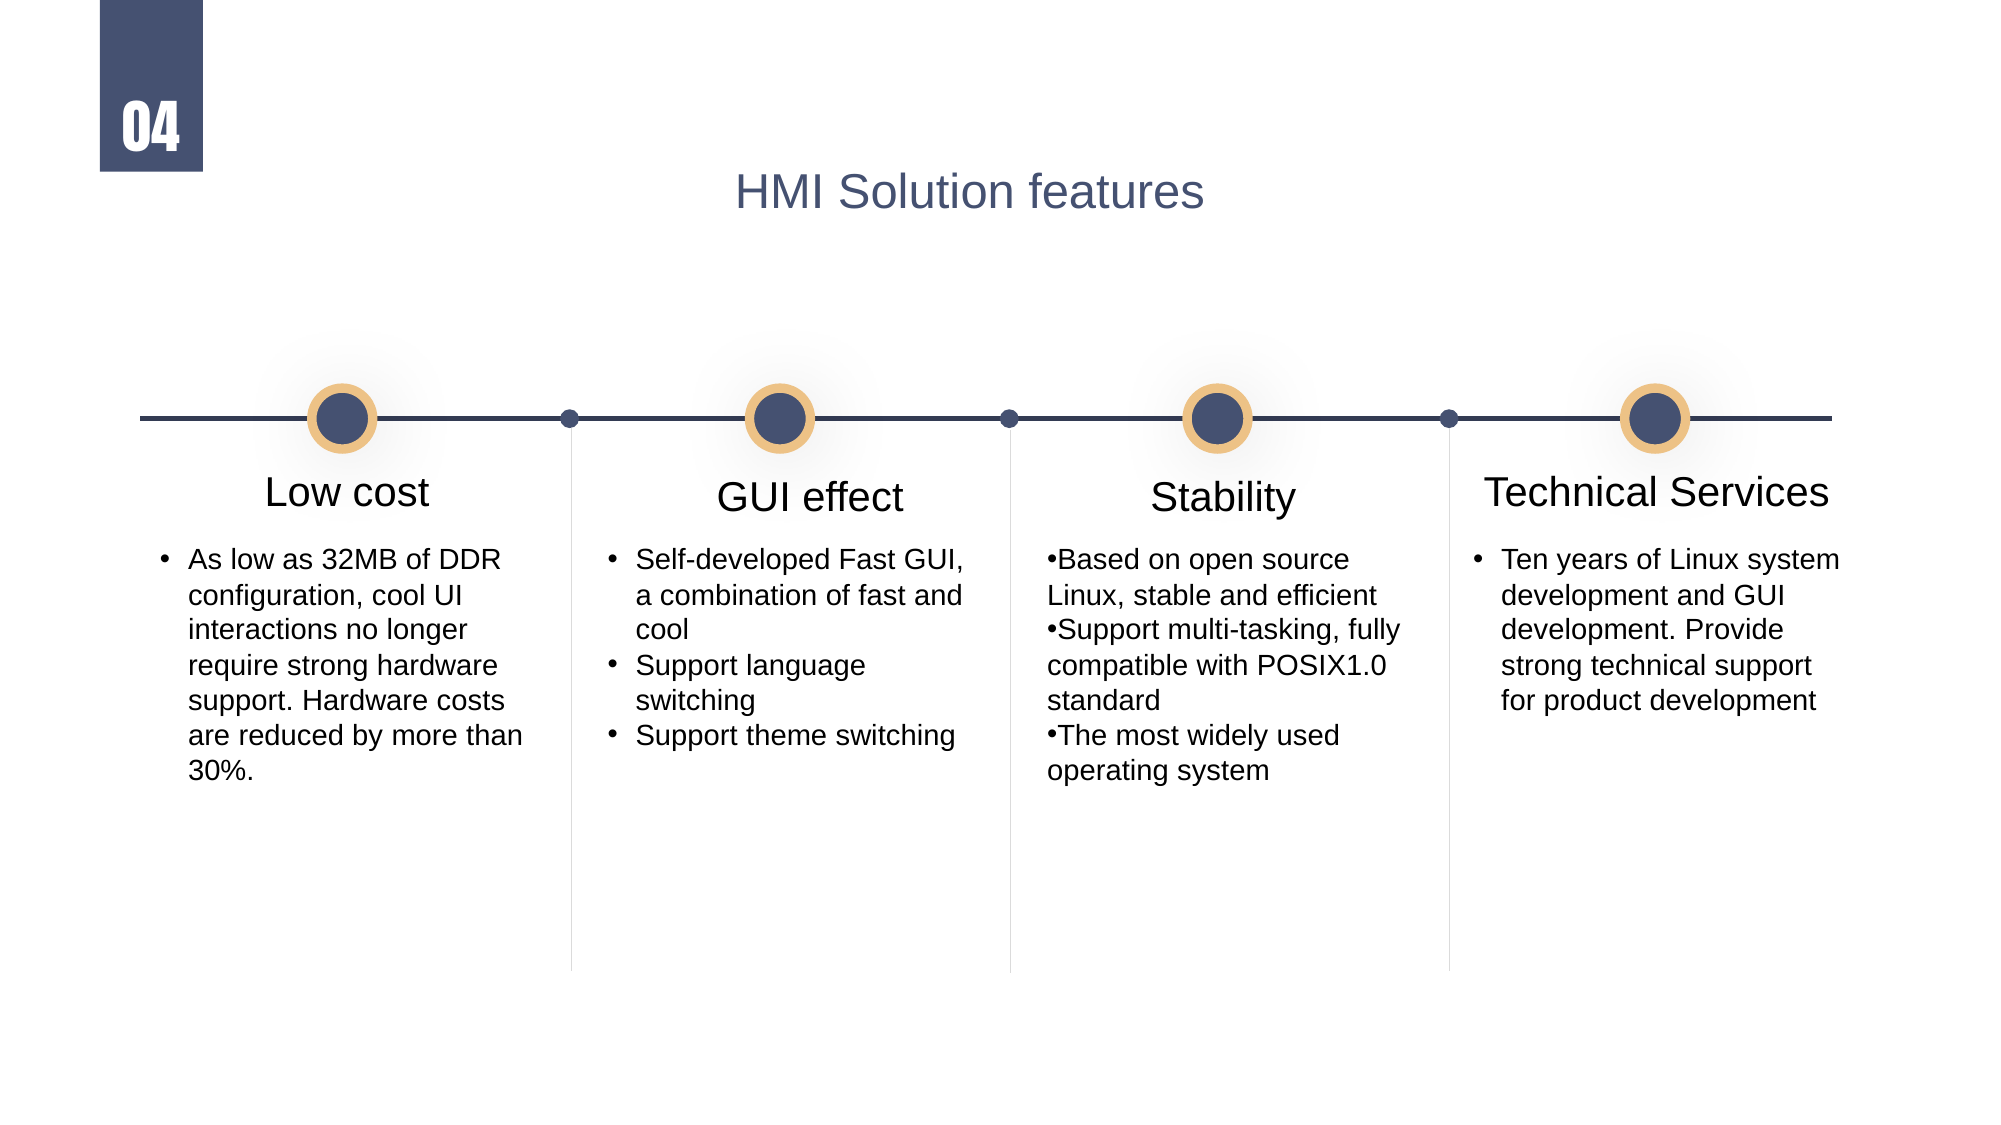

04
HMI Solution features

Low cost
Technical Services
GUI effect
Stability
As low as 32MB of DDR configuration, cool UI interactions no longer require strong hardware support. Hardware costs are reduced by more than 30%.
Self-developed Fast GUI, a combination of fast and cool
Support language switching
Support theme switching
Based on open source Linux, stable and efficient
Support multi-tasking, fully compatible with POSIX1.0 standard
The most widely used operating system
Ten years of Linux system development and GUI development. Provide strong technical support for product development